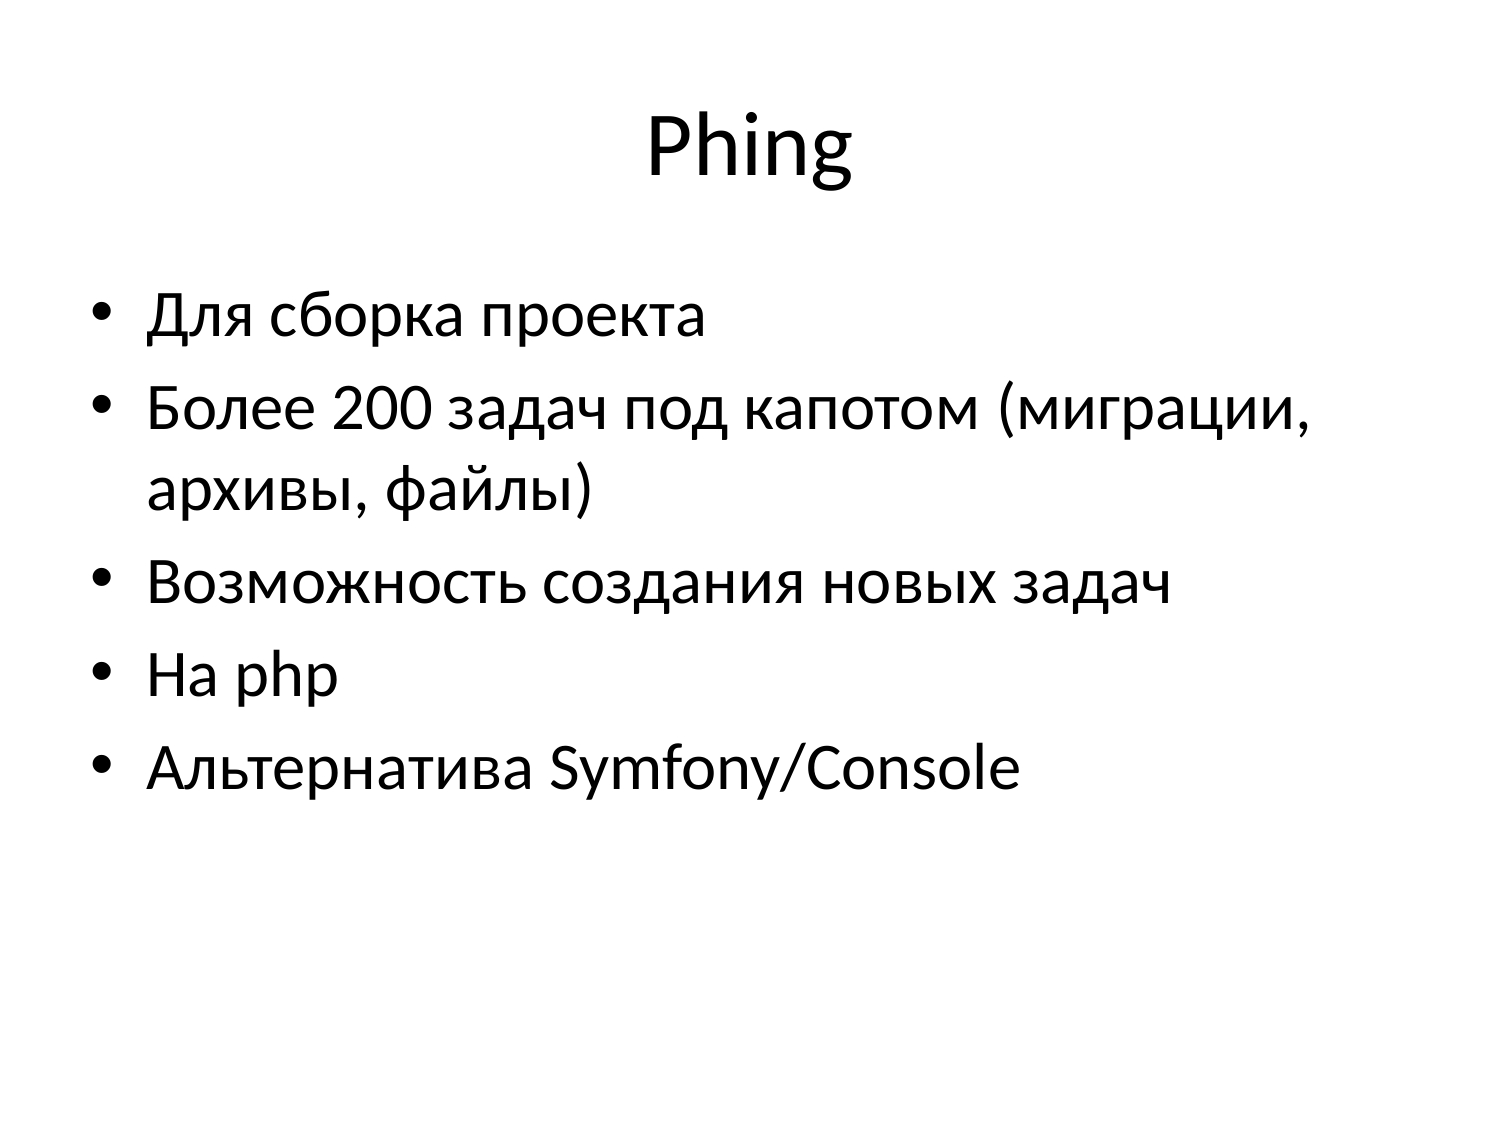

# Phing
Для сборка проекта
Более 200 задач под капотом (миграции, архивы, файлы)
Возможность создания новых задач
На php
Альтернатива Symfony/Console